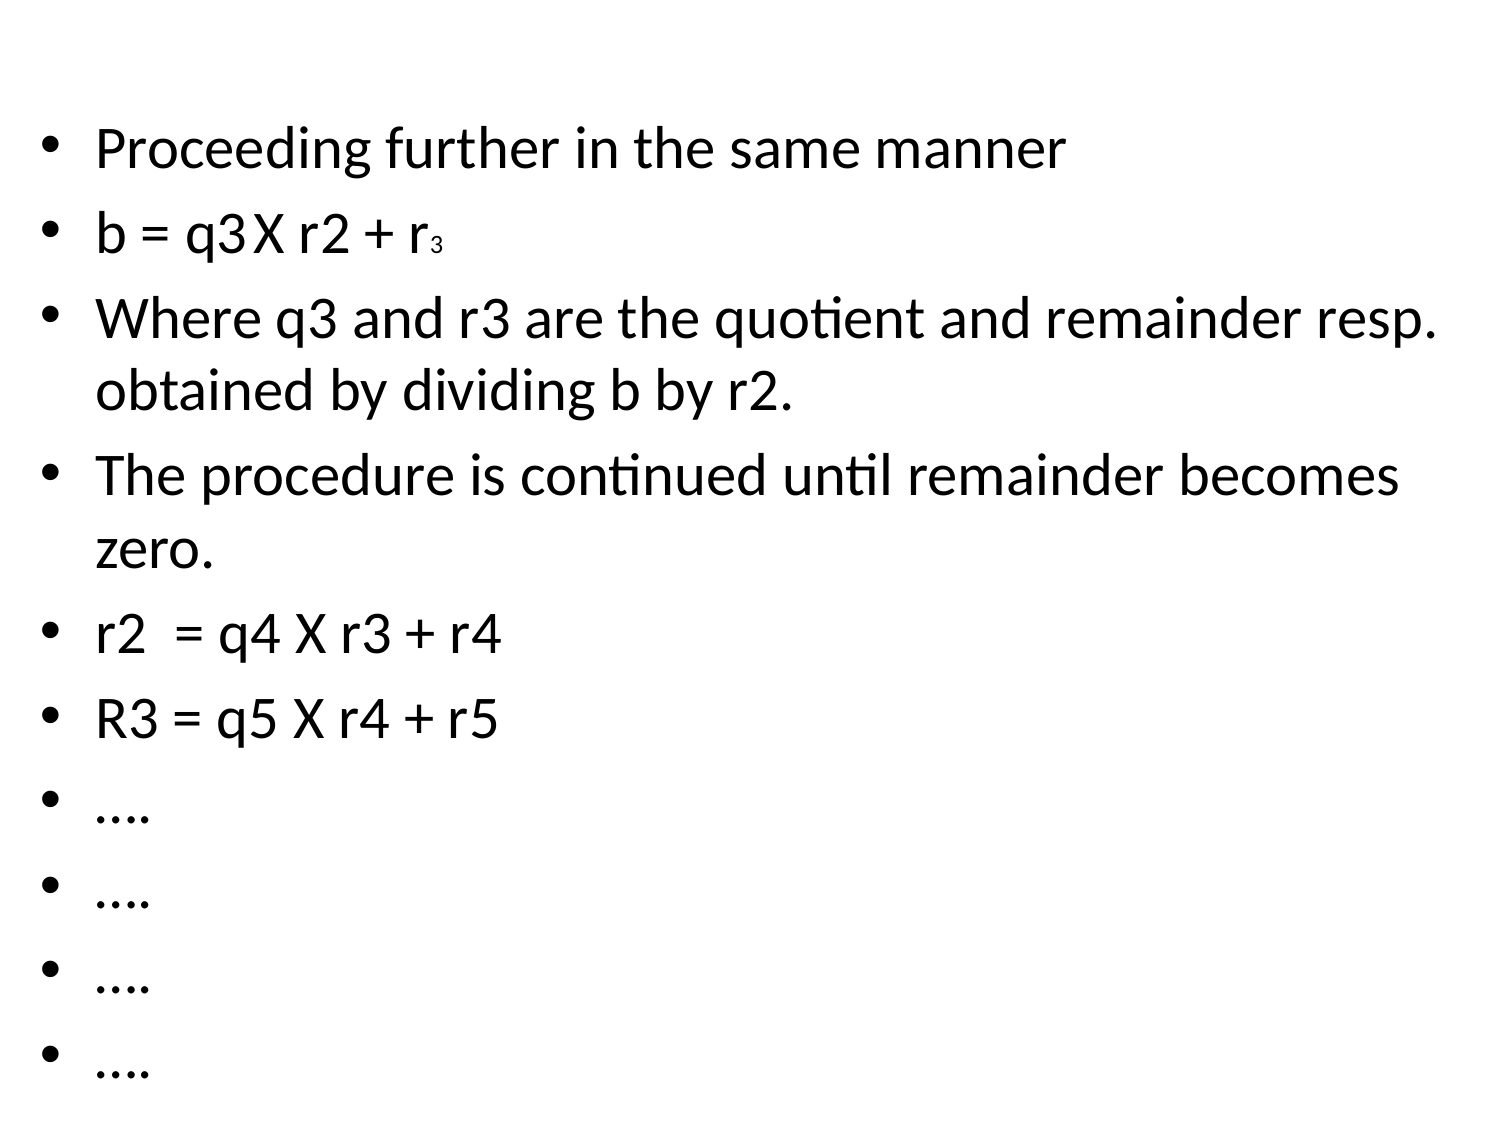

#
Proceeding further in the same manner
b = q3 X r2 + r3
Where q3 and r3 are the quotient and remainder resp. obtained by dividing b by r2.
The procedure is continued until remainder becomes zero.
r2  = q4 X r3 + r4
R3 = q5 X r4 + r5
….
….
….
….